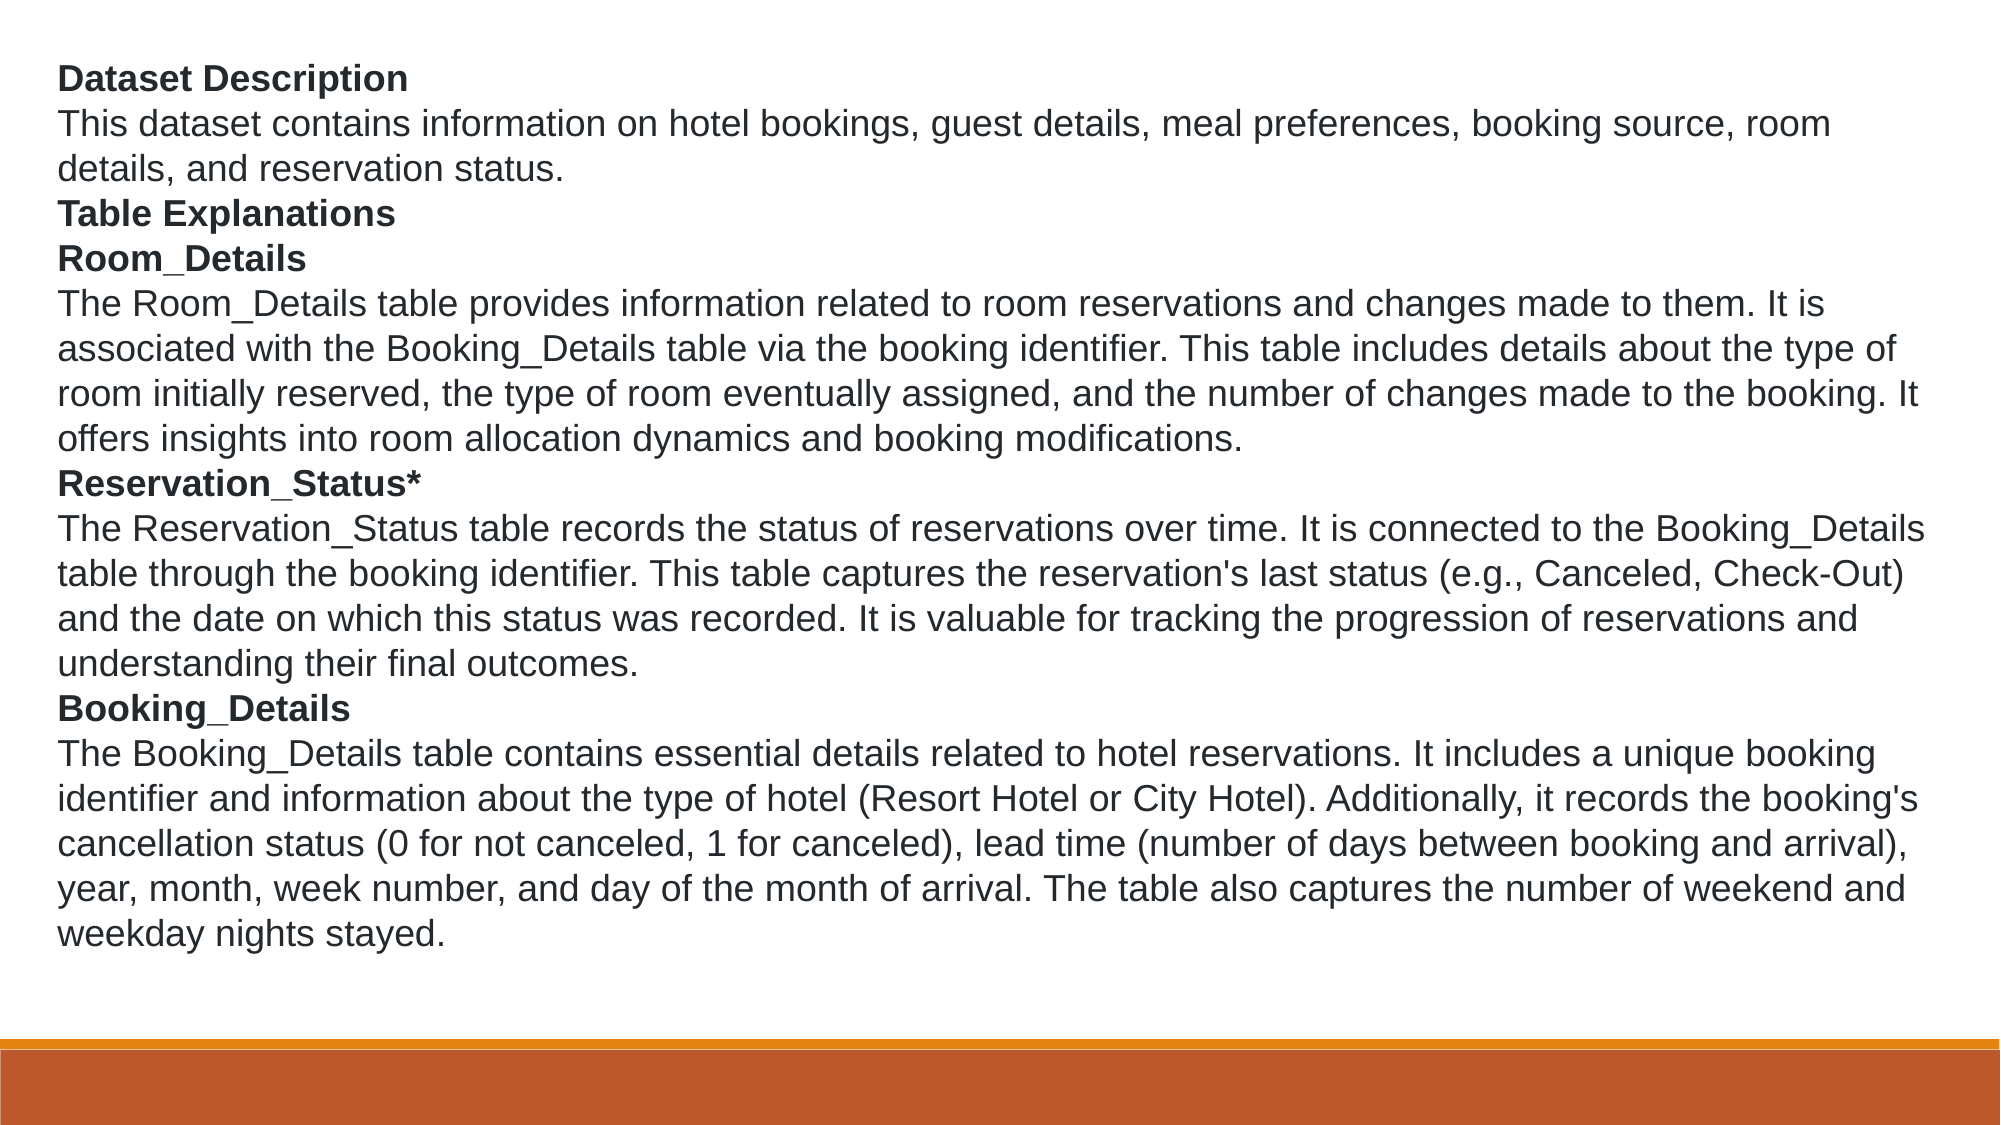

Dataset Description
This dataset contains information on hotel bookings, guest details, meal preferences, booking source, room details, and reservation status.
Table Explanations
Room_Details
The Room_Details table provides information related to room reservations and changes made to them. It is associated with the Booking_Details table via the booking identifier. This table includes details about the type of room initially reserved, the type of room eventually assigned, and the number of changes made to the booking. It offers insights into room allocation dynamics and booking modifications.
Reservation_Status*
The Reservation_Status table records the status of reservations over time. It is connected to the Booking_Details table through the booking identifier. This table captures the reservation's last status (e.g., Canceled, Check-Out) and the date on which this status was recorded. It is valuable for tracking the progression of reservations and understanding their final outcomes.
Booking_Details
The Booking_Details table contains essential details related to hotel reservations. It includes a unique booking identifier and information about the type of hotel (Resort Hotel or City Hotel). Additionally, it records the booking's cancellation status (0 for not canceled, 1 for canceled), lead time (number of days between booking and arrival), year, month, week number, and day of the month of arrival. The table also captures the number of weekend and weekday nights stayed.